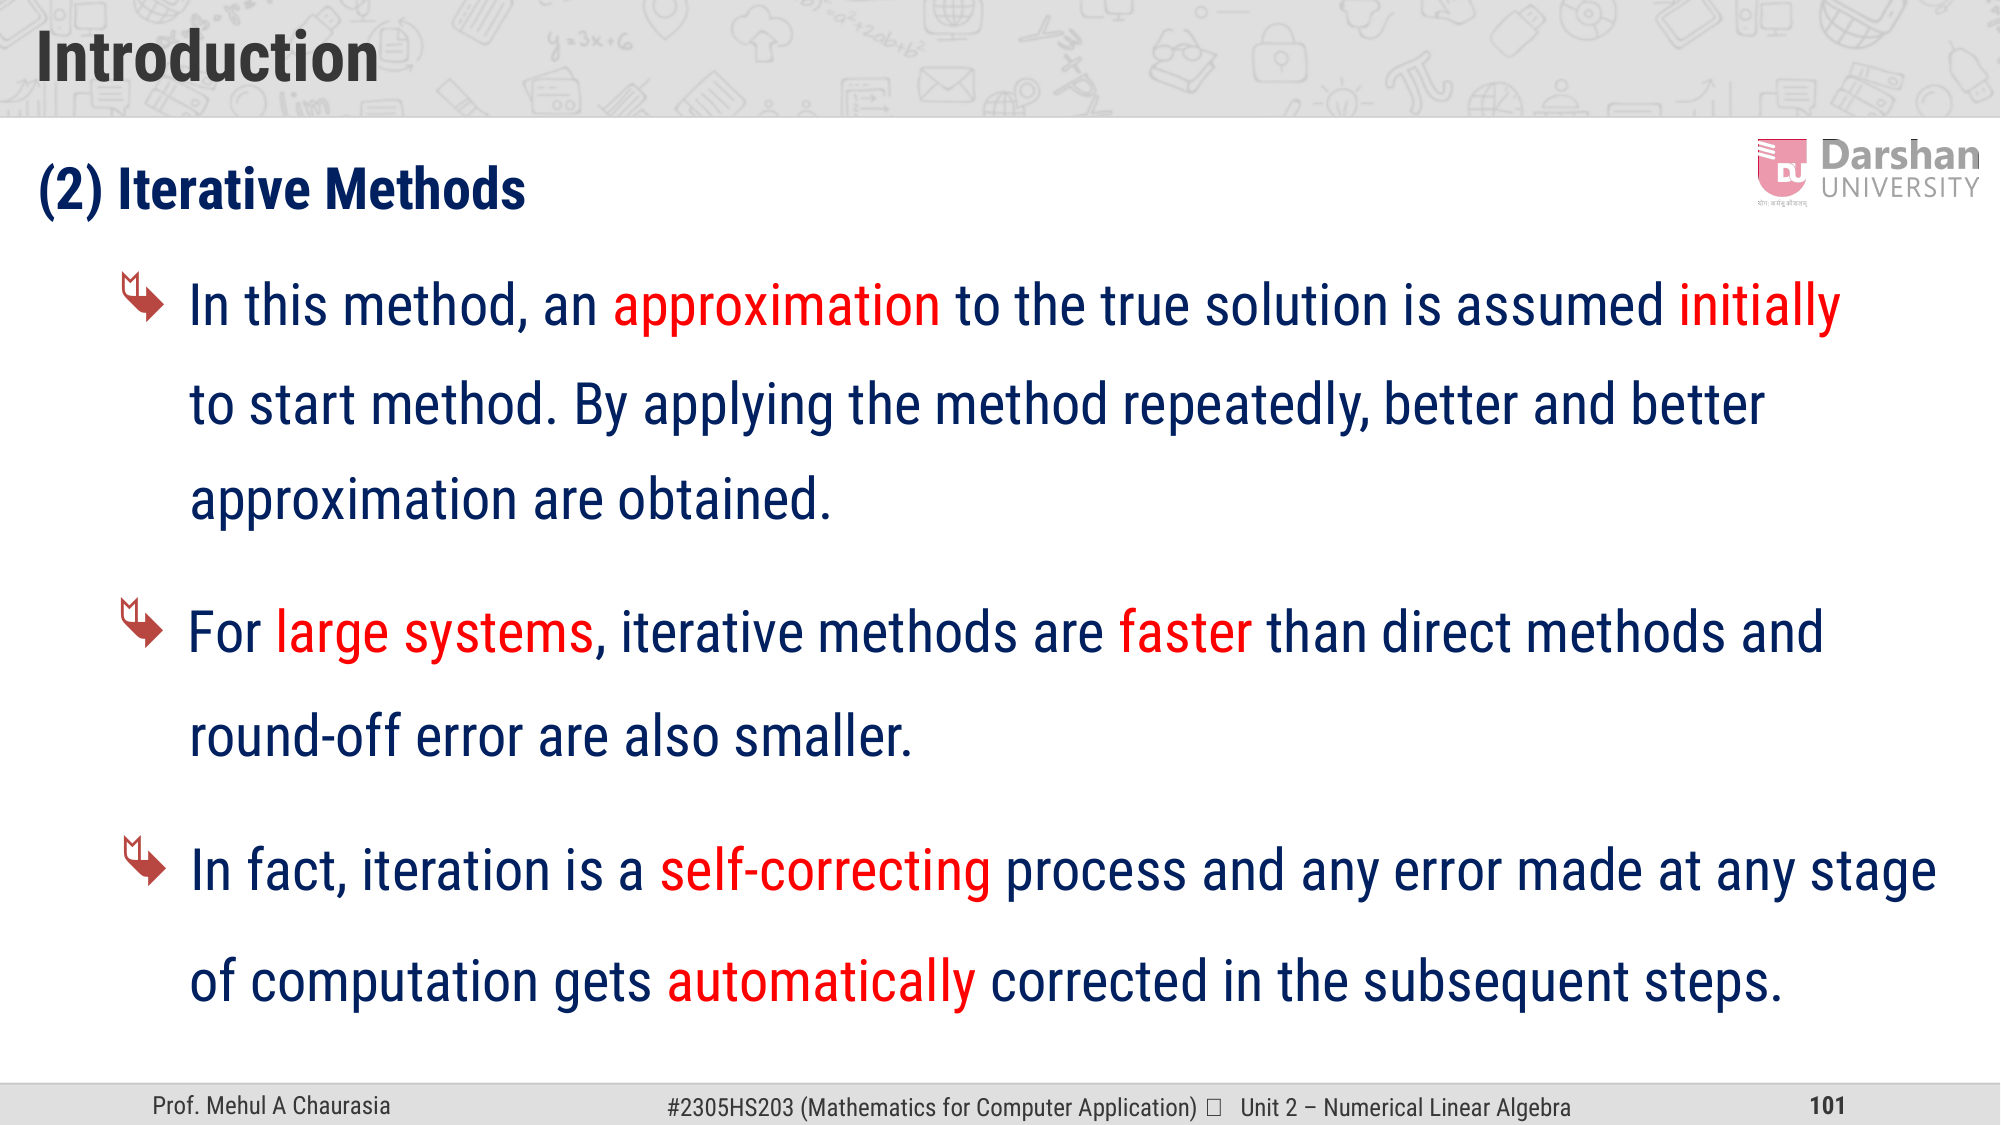

# Introduction
(2) Iterative Methods
 In this method, an approximation to the true solution is assumed initially
to start method. By applying the method repeatedly, better and better
approximation are obtained.
 For large systems, iterative methods are faster than direct methods and
round-off error are also smaller.
 In fact, iteration is a self-correcting process and any error made at any stage
of computation gets automatically corrected in the subsequent steps.